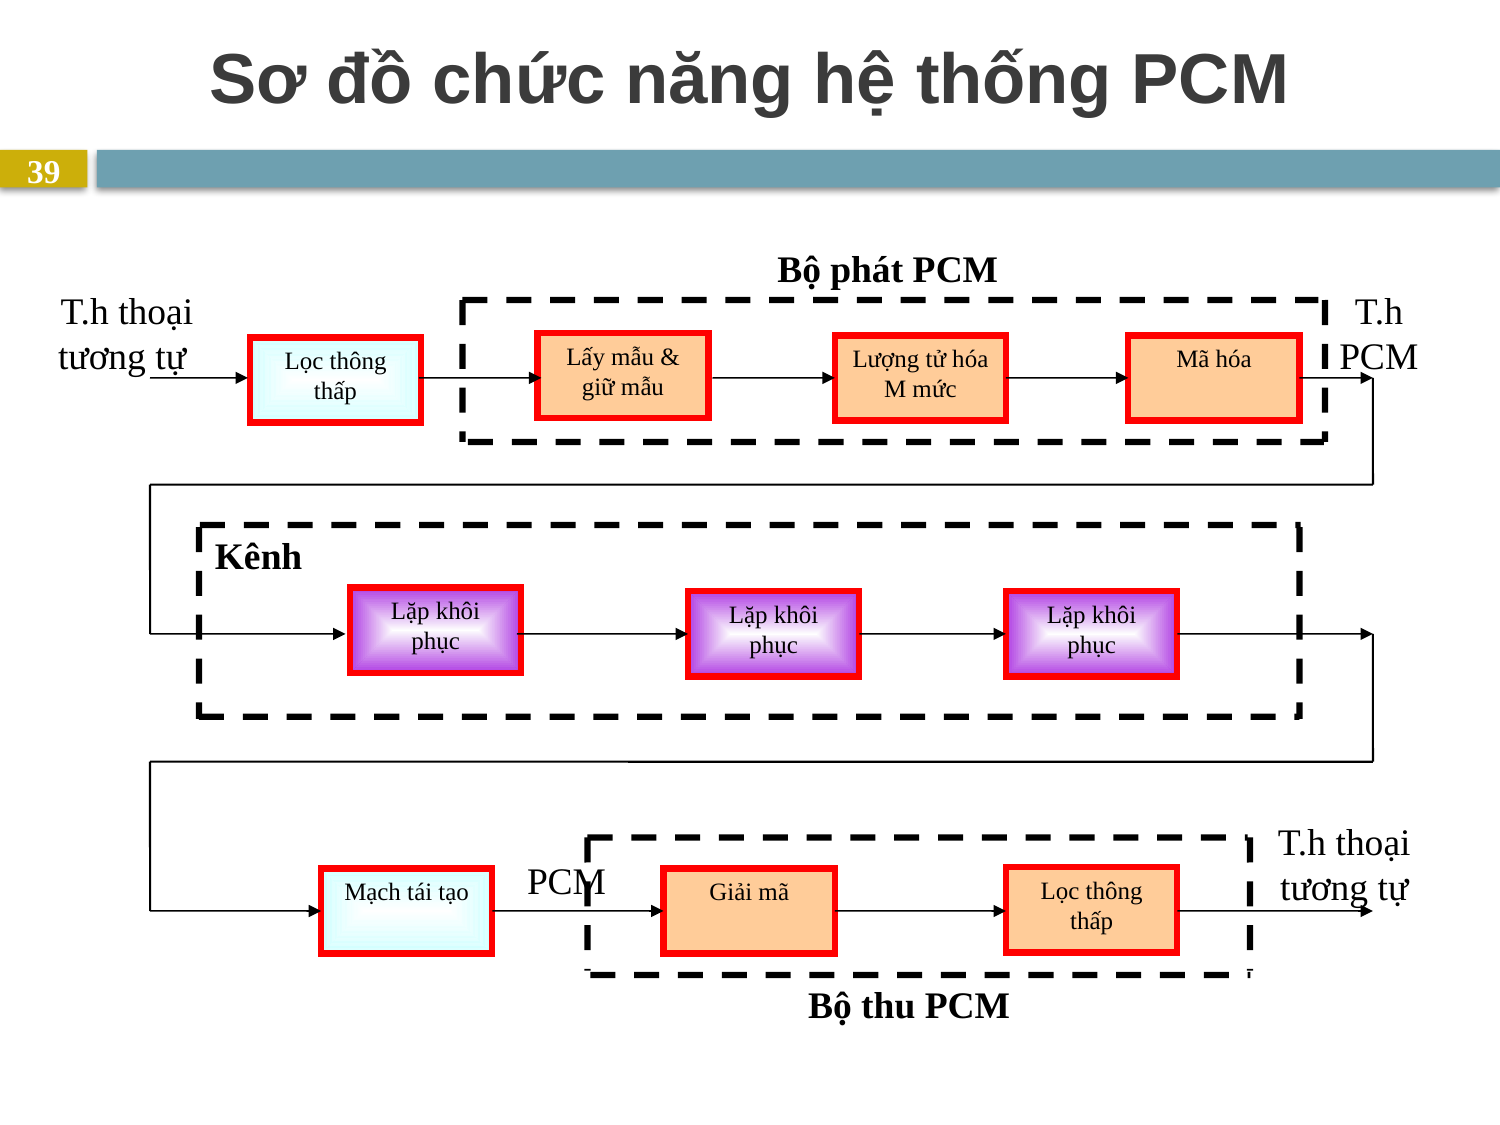

# Sơ đồ chức năng hệ thống PCM
39
Bộ phát PCM
T.h thoại tương tự
T.h PCM

Lấy mẫu & giữ mẫu
Lượng tử hóa M mức
Mã hóa
Lọc thông thấp

Kênh

Lặp khôi phục
Lặp khôi phục
Lặp khôi phục

T.h thoại tương tự

PCM
Lọc thông thấp
Mạch tái tạo
Giải mã

Bộ thu PCM